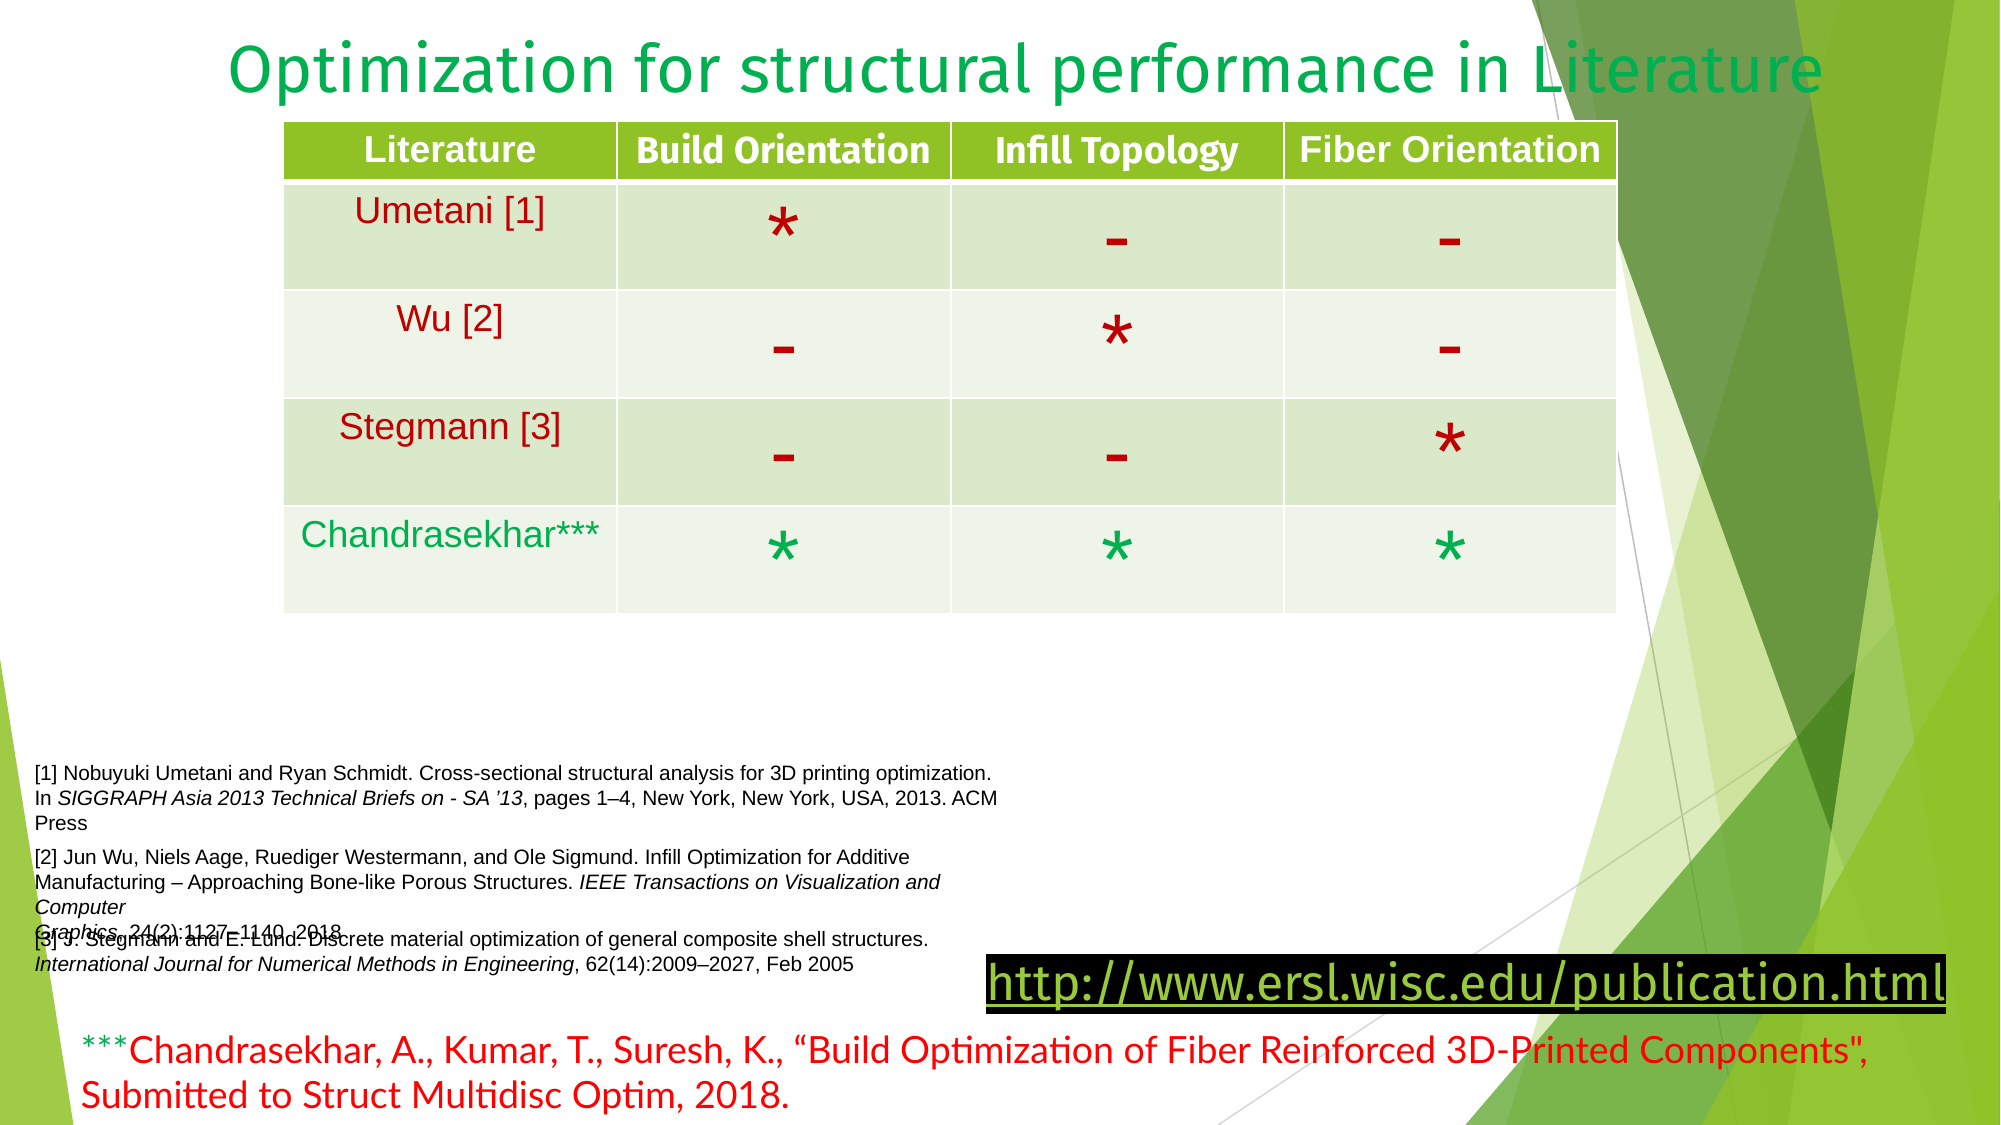

Optimization for structural performance in Literature
| Literature | Build Orientation | Infill Topology | Fiber Orientation |
| --- | --- | --- | --- |
| Umetani [1] | \* | - | - |
| Wu [2] | - | \* | - |
| Stegmann [3] | - | - | \* |
| Chandrasekhar\*\*\* | \* | \* | \* |
[1] Nobuyuki Umetani and Ryan Schmidt. Cross-sectional structural analysis for 3D printing optimization.
In SIGGRAPH Asia 2013 Technical Briefs on - SA ’13, pages 1–4, New York, New York, USA, 2013. ACM
Press
[2] Jun Wu, Niels Aage, Ruediger Westermann, and Ole Sigmund. Infill Optimization for Additive Manufacturing – Approaching Bone-like Porous Structures. IEEE Transactions on Visualization and Computer
Graphics, 24(2):1127–1140, 2018
[3] J. Stegmann and E. Lund. Discrete material optimization of general composite shell structures. International Journal for Numerical Methods in Engineering, 62(14):2009–2027, Feb 2005
http://www.ersl.wisc.edu/publication.html
***Chandrasekhar, A., Kumar, T., Suresh, K., “Build Optimization of Fiber Reinforced 3D-Printed Components", Submitted to Struct Multidisc Optim, 2018.